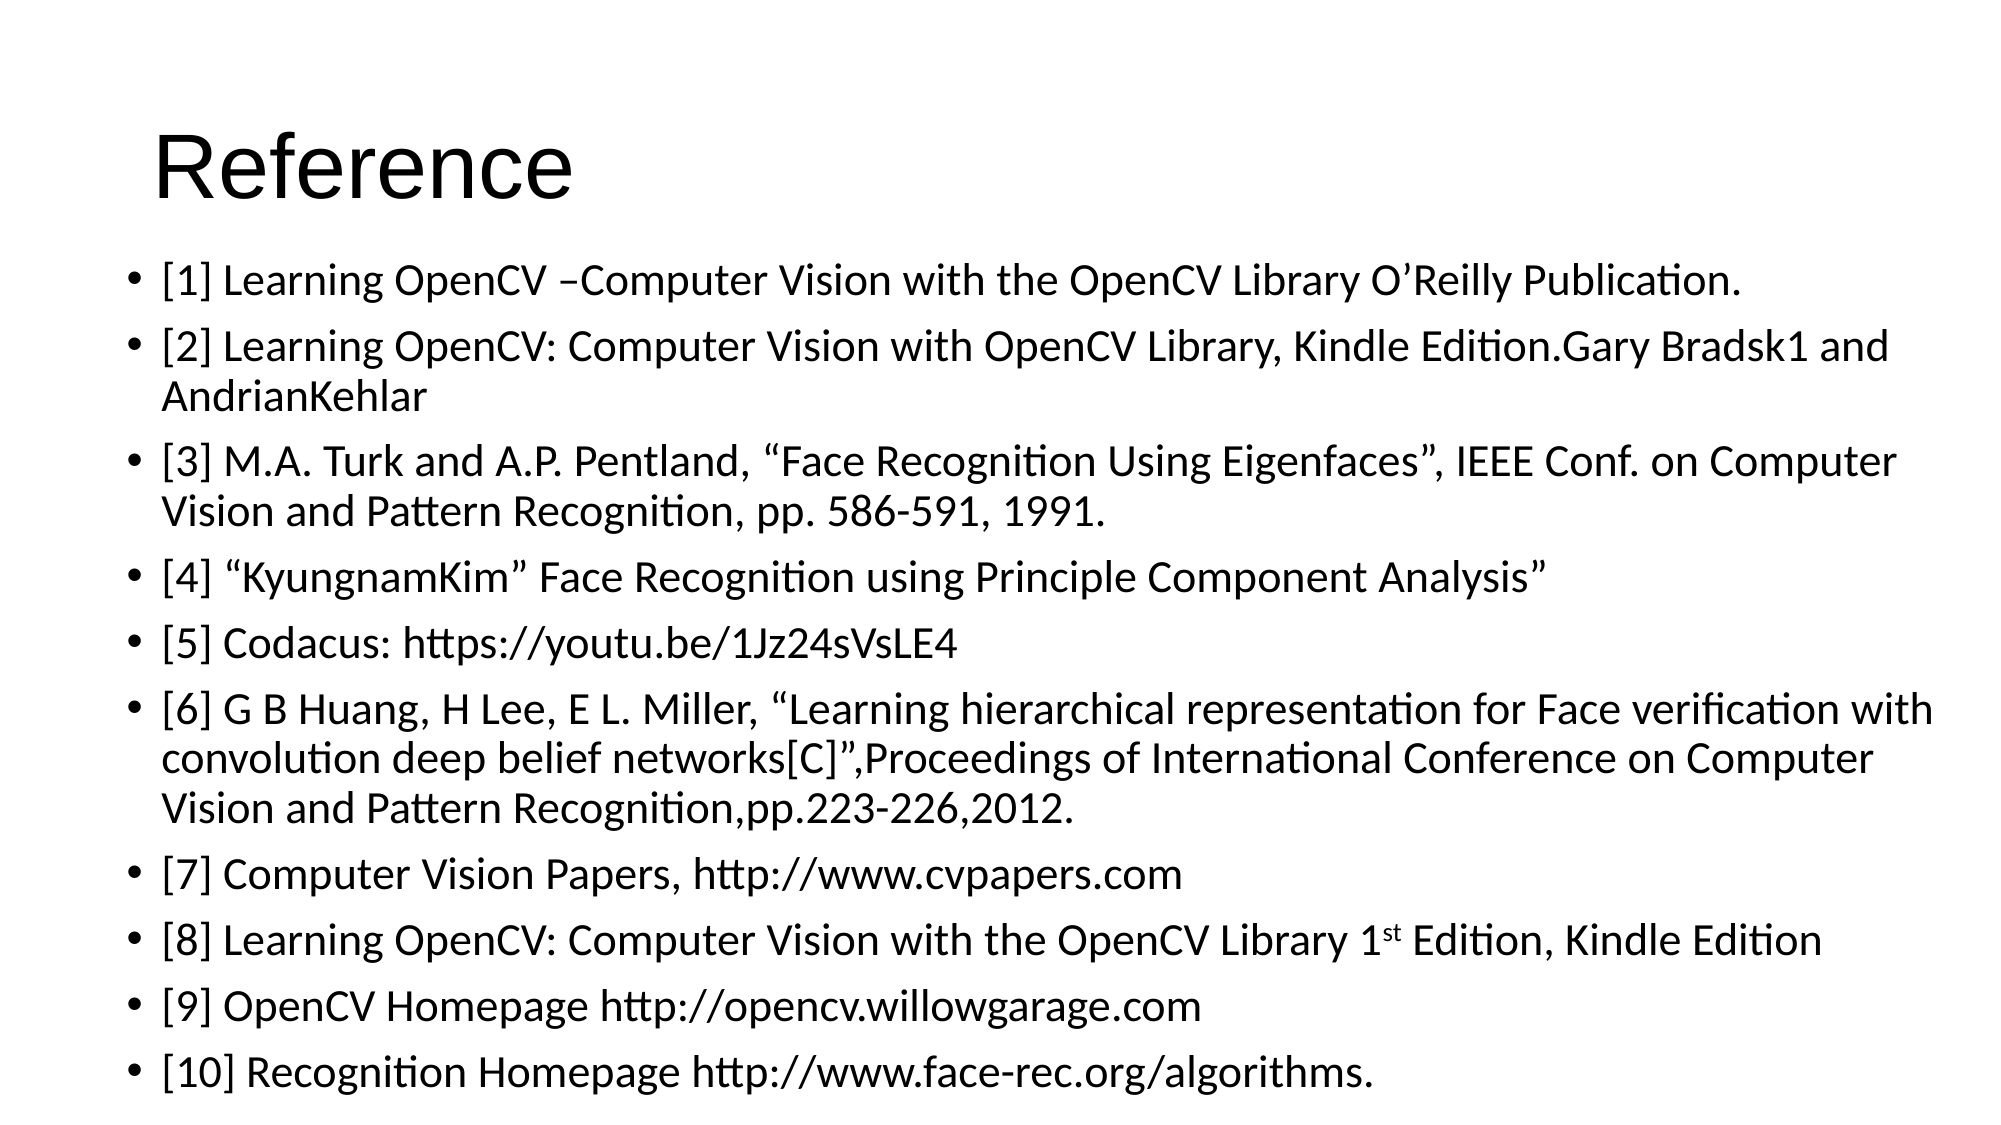

# Reference
[1] Learning OpenCV –Computer Vision with the OpenCV Library O’Reilly Publication.
[2] Learning OpenCV: Computer Vision with OpenCV Library, Kindle Edition.Gary Bradsk1 and AndrianKehlar
[3] M.A. Turk and A.P. Pentland, “Face Recognition Using Eigenfaces”, IEEE Conf. on Computer Vision and Pattern Recognition, pp. 586-591, 1991.
[4] “KyungnamKim” Face Recognition using Principle Component Analysis”
[5] Codacus: https://youtu.be/1Jz24sVsLE4
[6] G B Huang, H Lee, E L. Miller, “Learning hierarchical representation for Face verification with convolution deep belief networks[C]”,Proceedings of International Conference on Computer Vision and Pattern Recognition,pp.223-226,2012.
[7] Computer Vision Papers, http://www.cvpapers.com
[8] Learning OpenCV: Computer Vision with the OpenCV Library 1st Edition, Kindle Edition
[9] OpenCV Homepage http://opencv.willowgarage.com
[10] Recognition Homepage http://www.face-rec.org/algorithms.